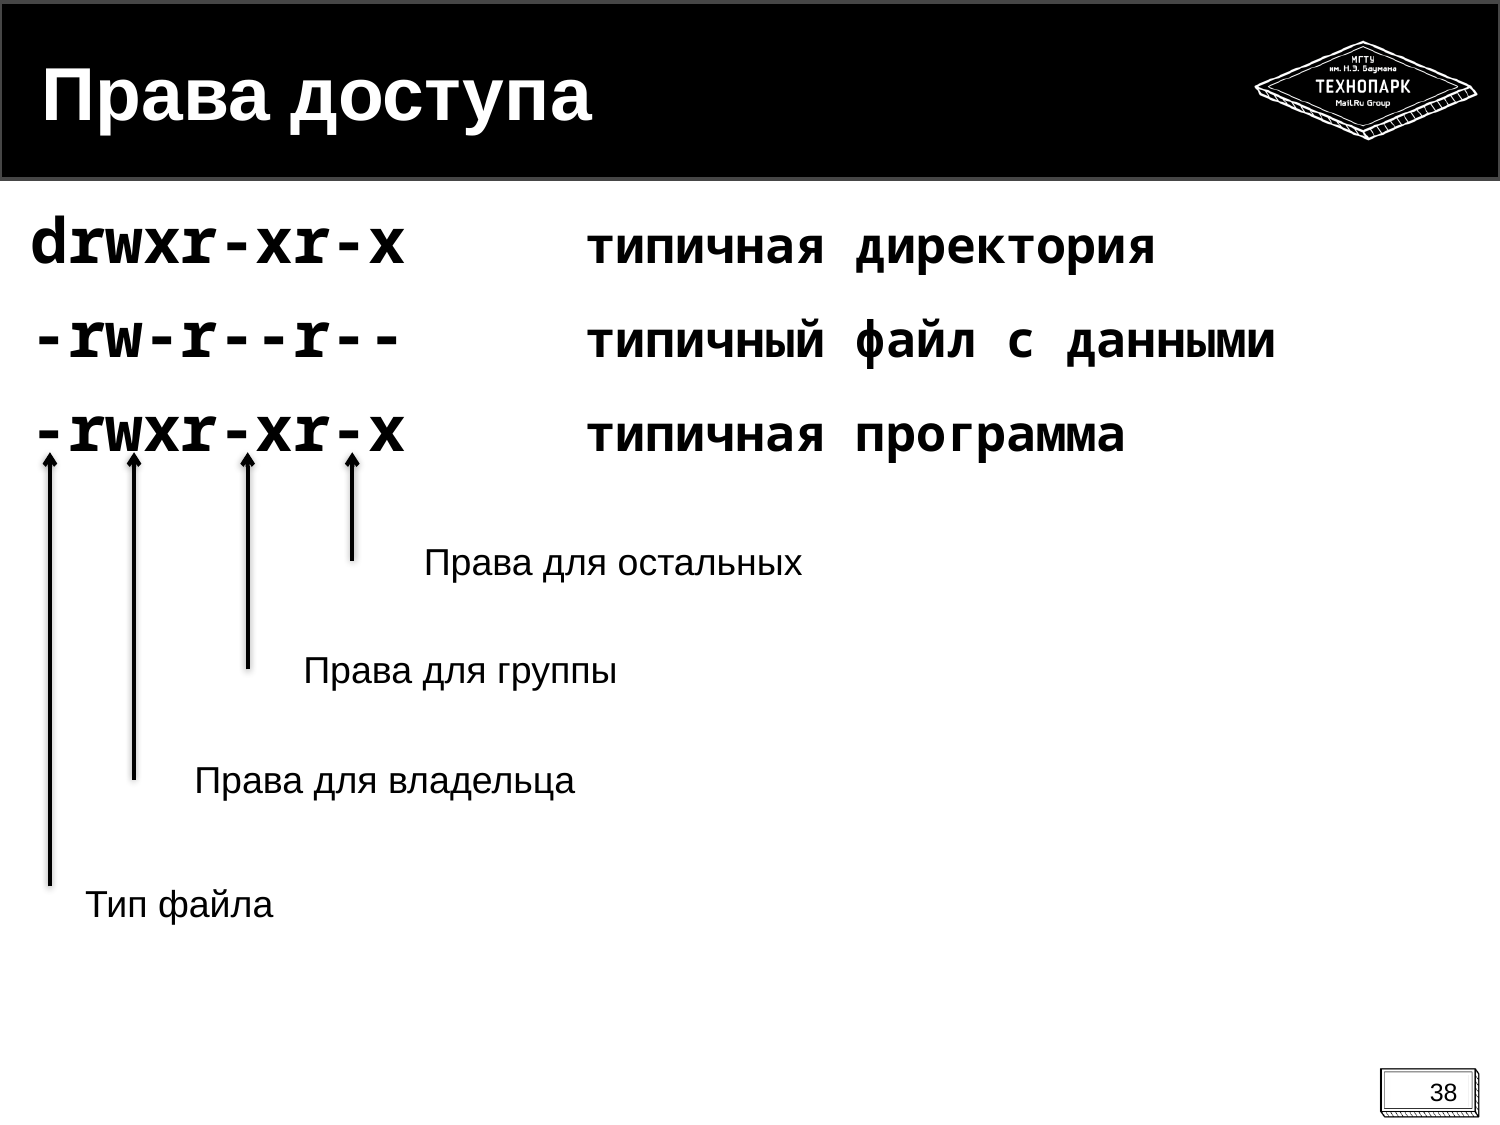

# Права доступа
drwxr-xr-x      типичная директория
-rw-r--r--      типичный файл с данными
-rwxr-xr-x      типичная программа

Права для остальных
Права для группы
Права для владельца
Тип файла
38